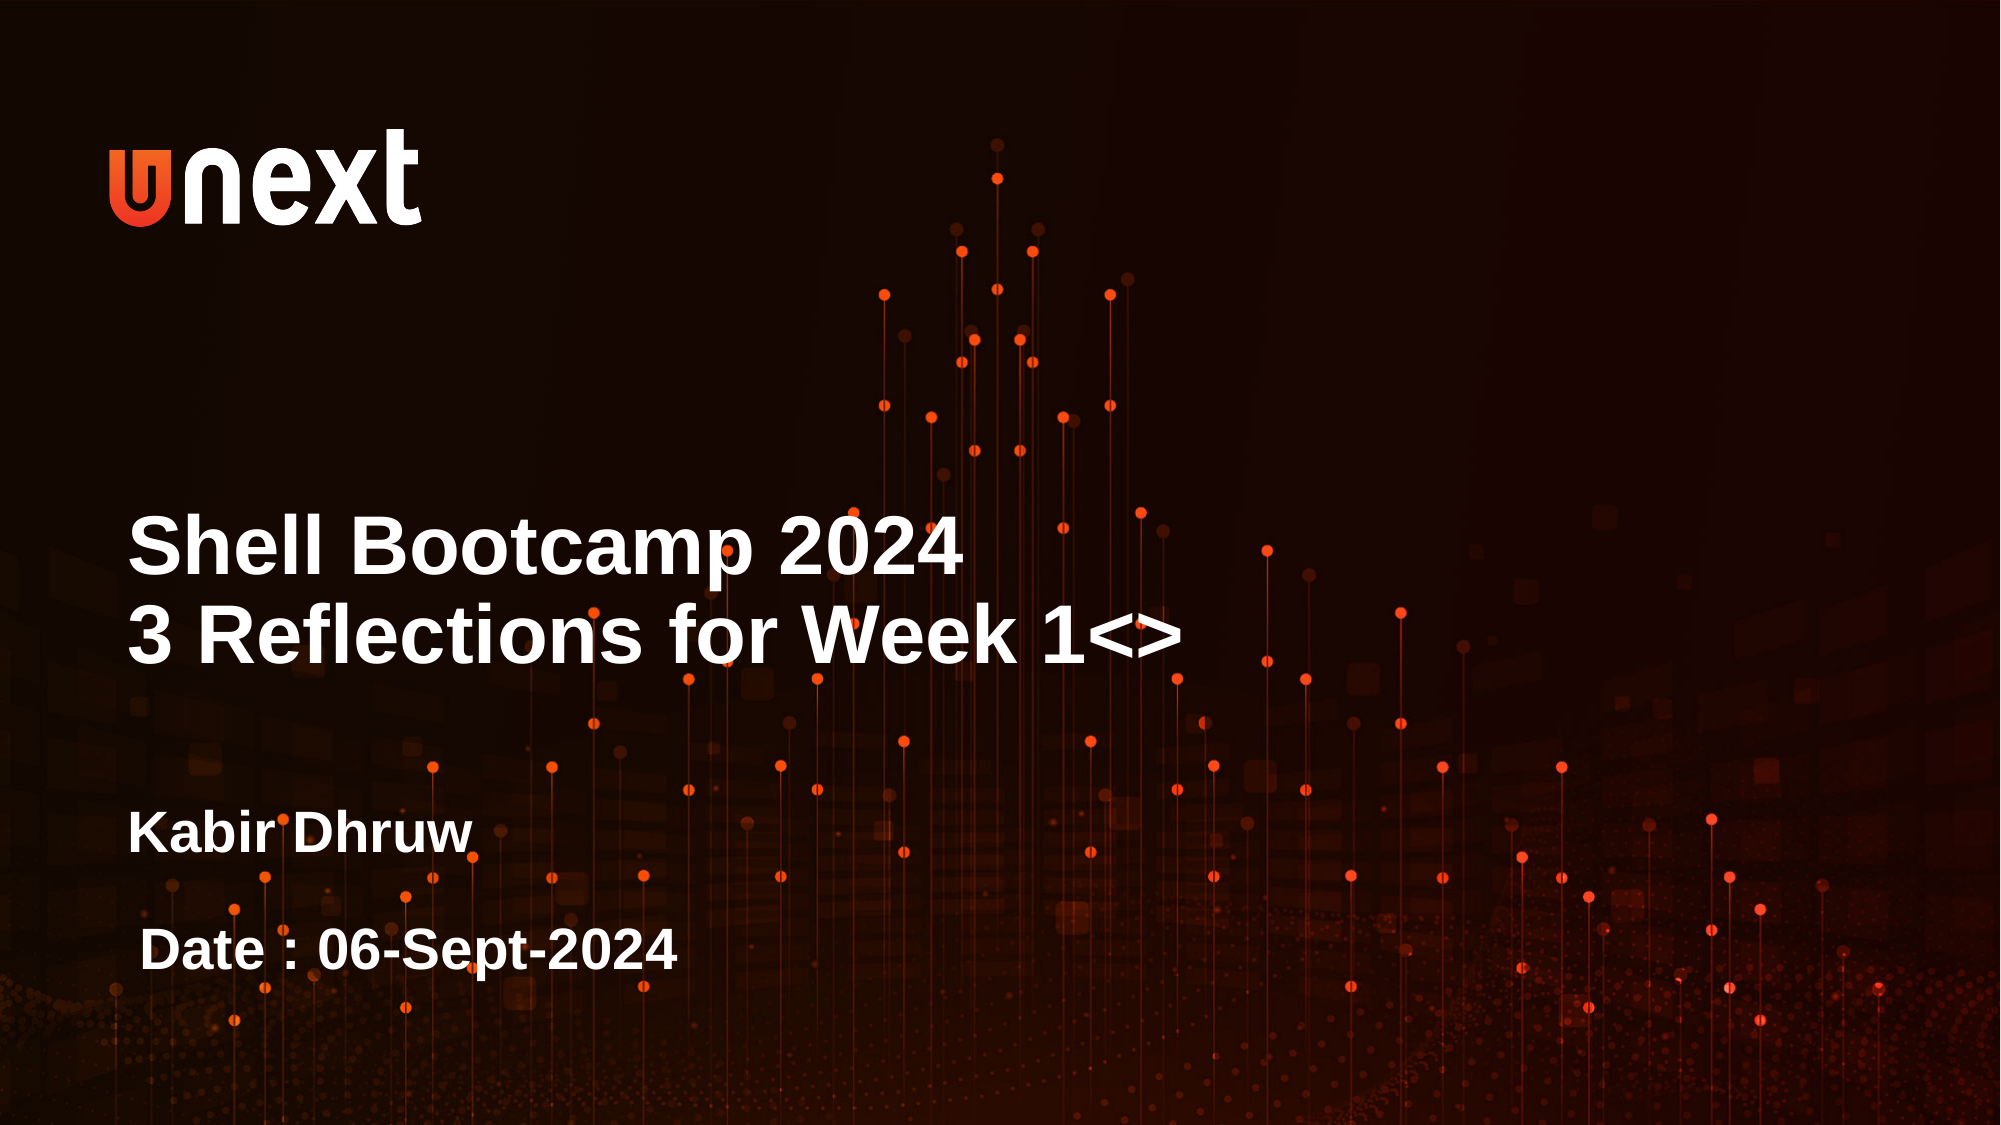

Shell Bootcamp 2024
3 Reflections for Week 1<>
Kabir Dhruw
Date : 06-Sept-2024